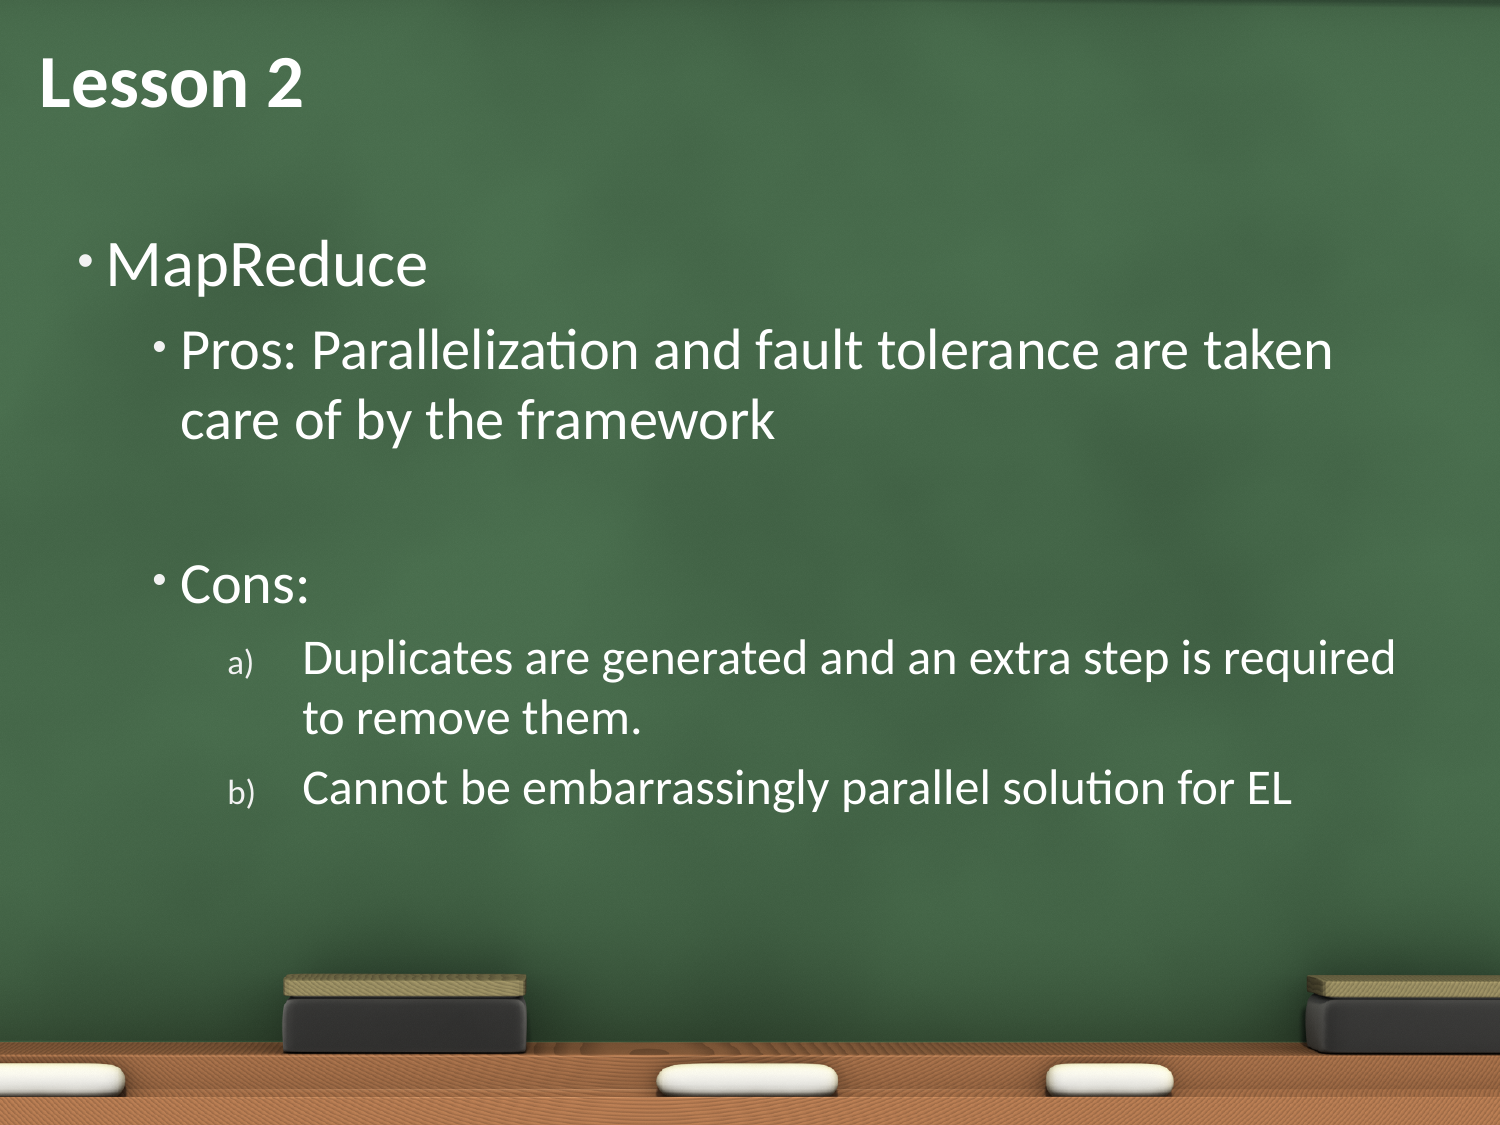

# Lesson 2
MapReduce
Pros: Parallelization and fault tolerance are taken care of by the framework

Cons:
Duplicates are generated and an extra step is required to remove them.
Cannot be embarrassingly parallel solution for EL